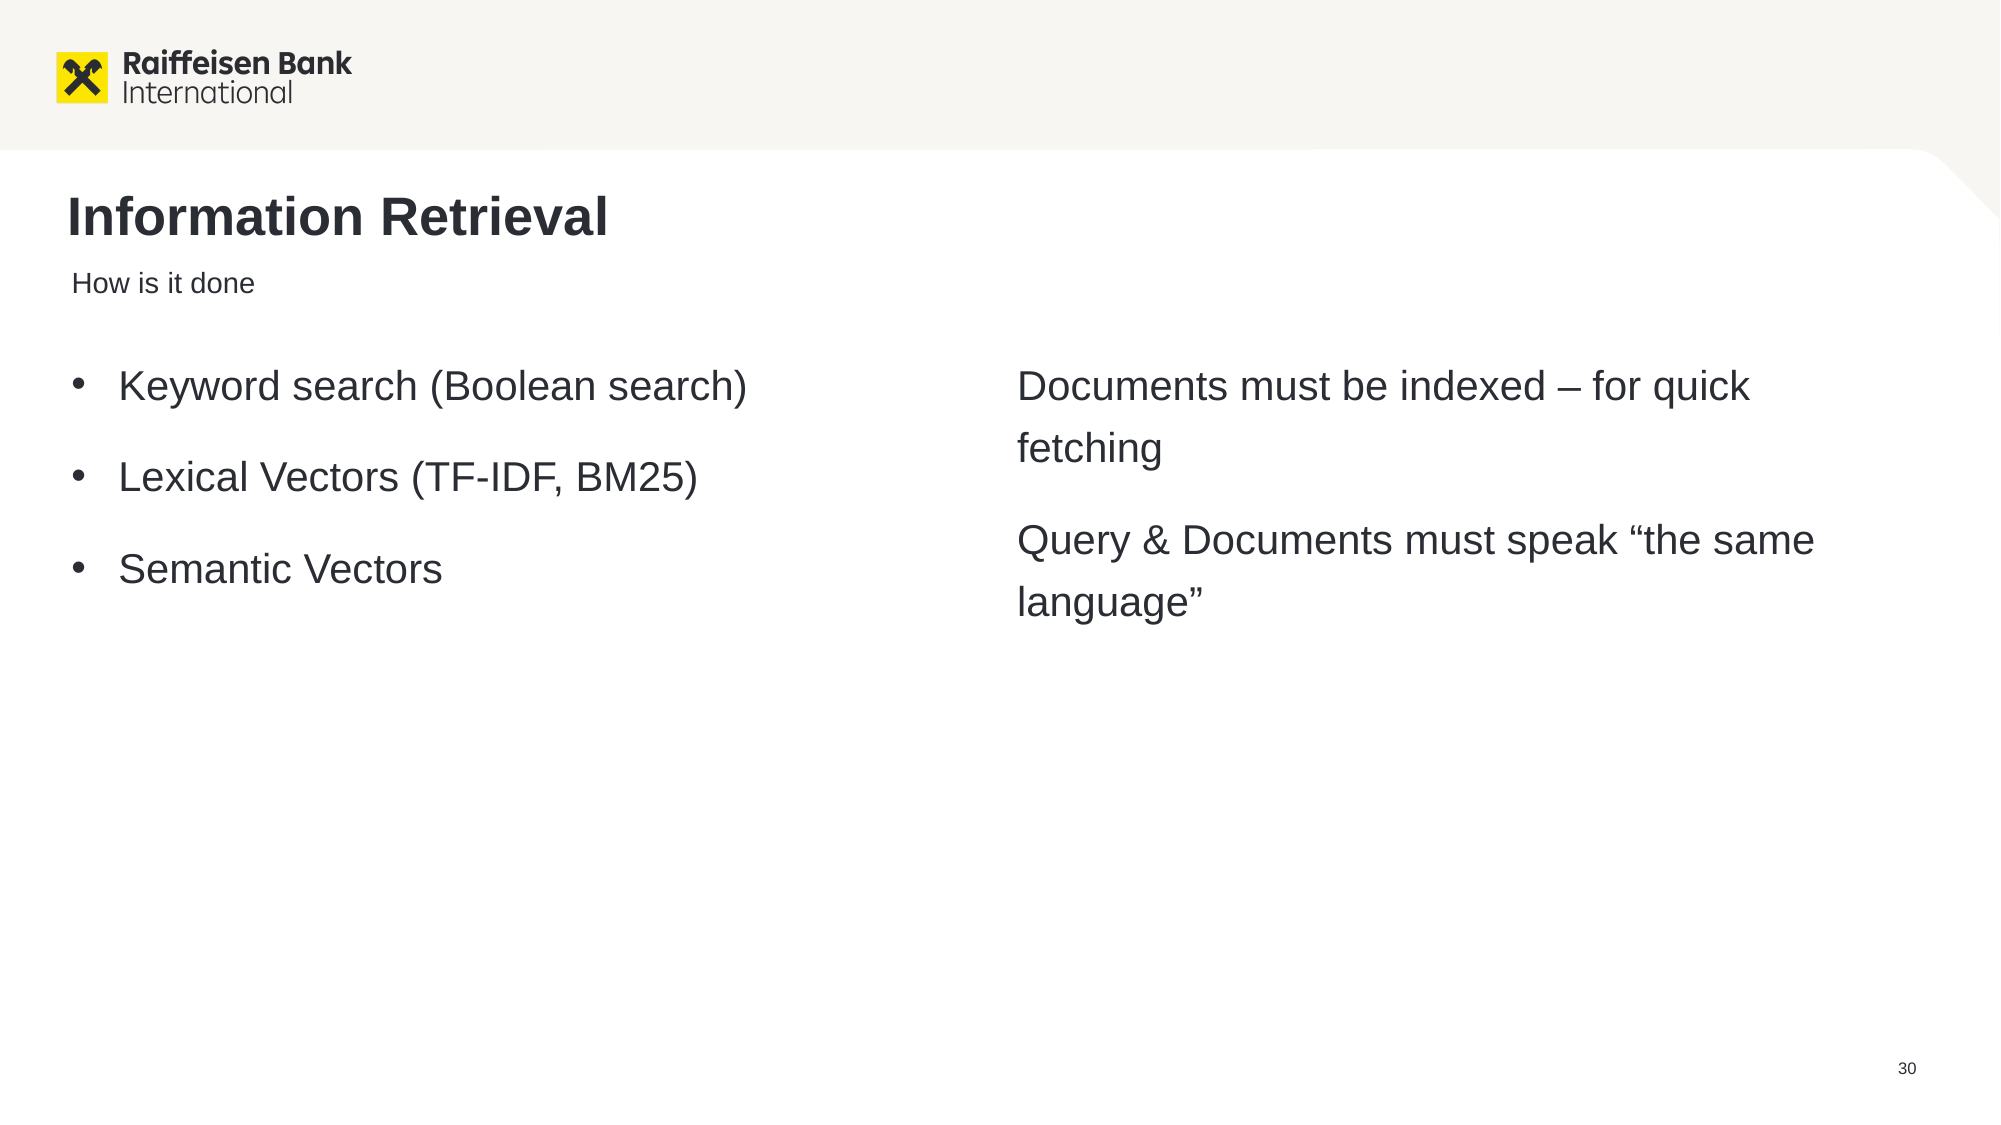

# Information Retrieval
How is it done
Keyword search (Boolean search)
Lexical Vectors (TF-IDF, BM25)
Semantic Vectors

Documents must be indexed – for quick fetching
Query & Documents must speak “the same language”